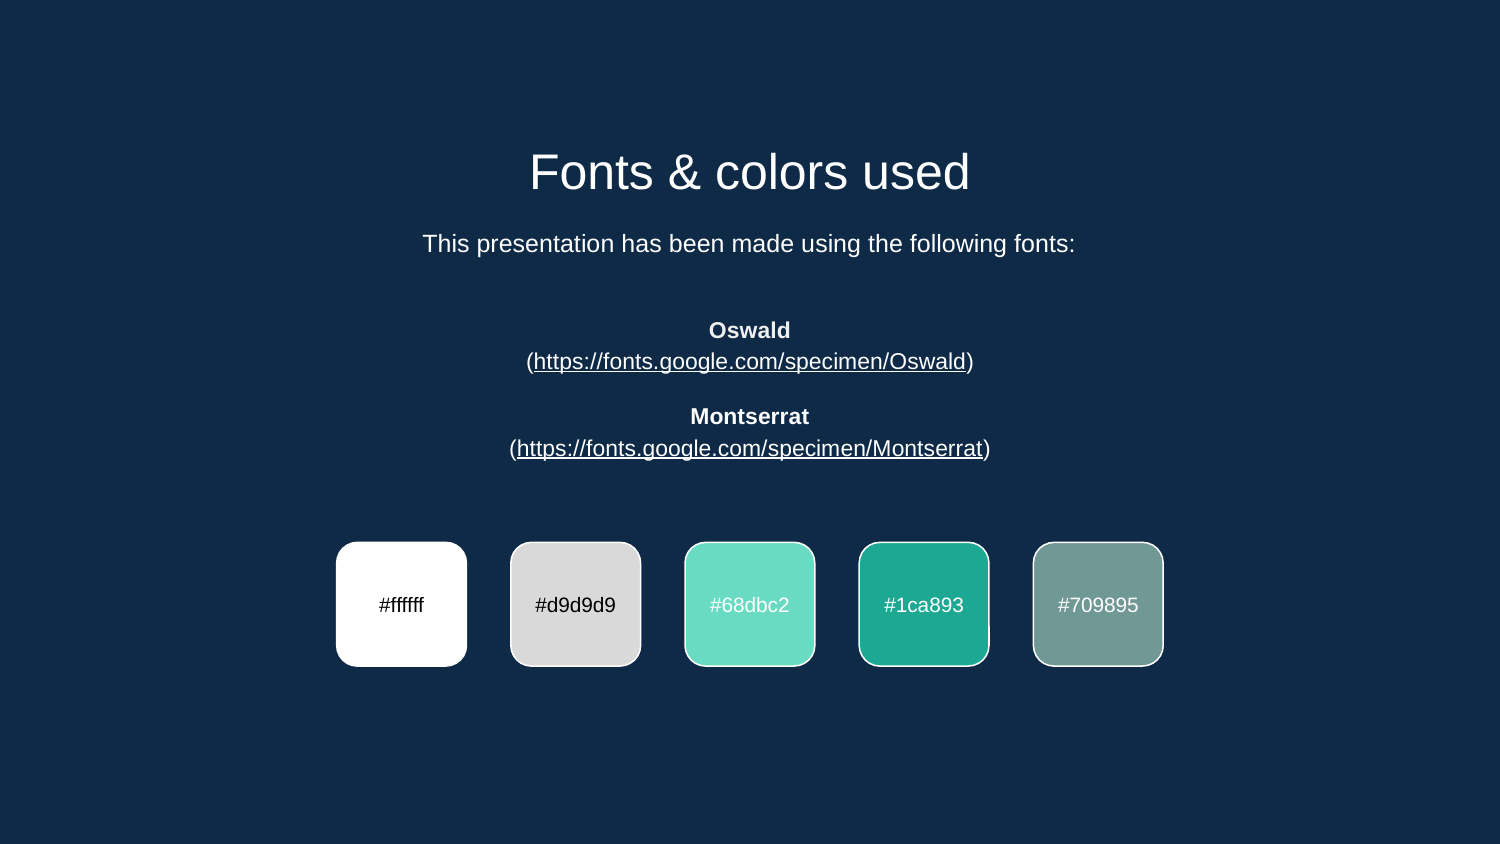

Fonts & colors used
This presentation has been made using the following fonts:

Oswald
(https://fonts.google.com/specimen/Oswald)

Montserrat
(https://fonts.google.com/specimen/Montserrat)

#ffffff
#d9d9d9
#68dbc2
#1ca893
#709895